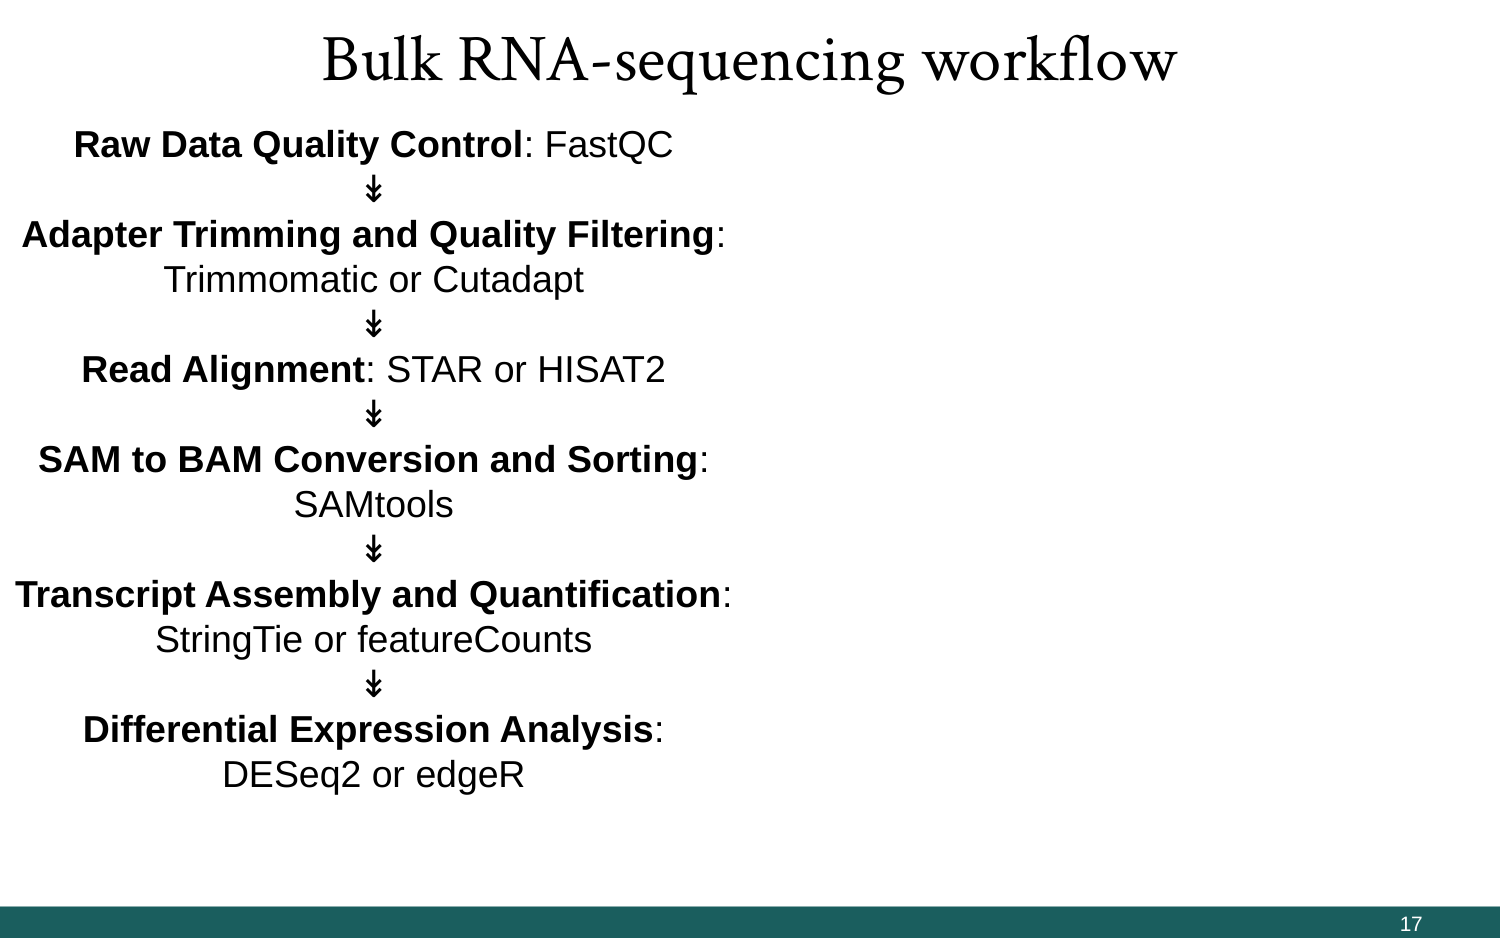

# Bulk RNA-sequencing workflow
Raw Data Quality Control: FastQC
↡
Adapter Trimming and Quality Filtering: Trimmomatic or Cutadapt
↡
Read Alignment: STAR or HISAT2
↡
SAM to BAM Conversion and Sorting: SAMtools
↡
Transcript Assembly and Quantification: StringTie or featureCounts
↡
Differential Expression Analysis: DESeq2 or edgeR